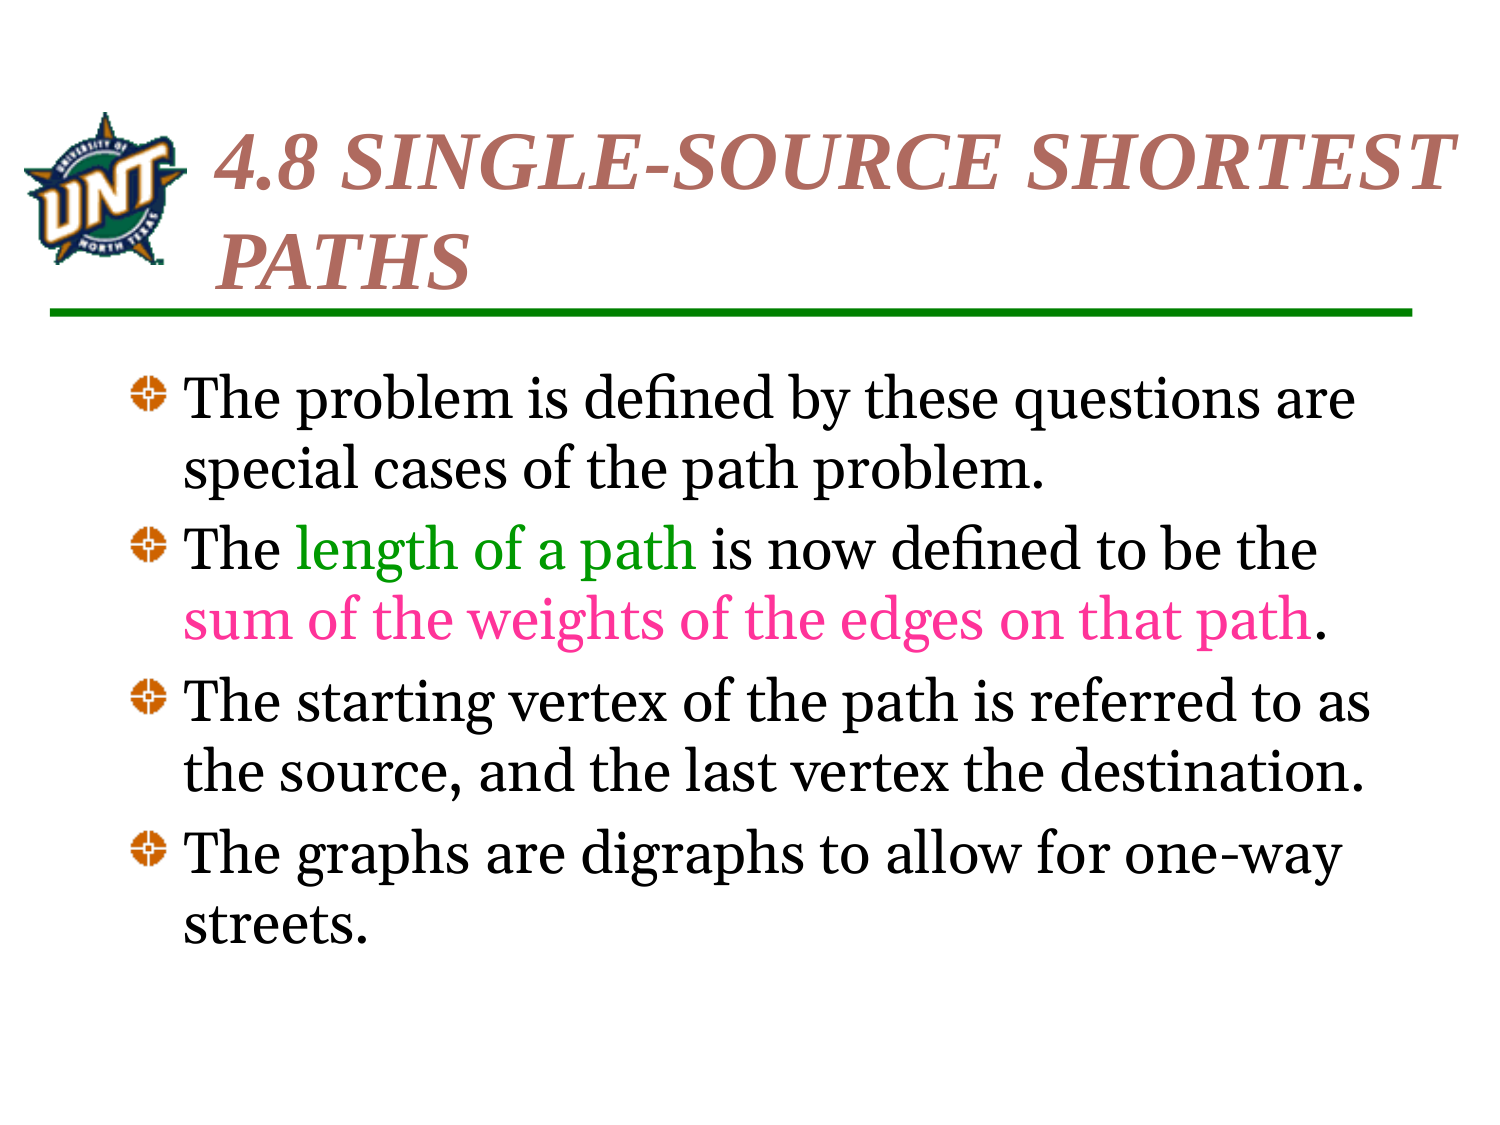

# 4.8 SINGLE-SOURCE SHORTEST PATHS
The problem is defined by these questions are special cases of the path problem.
The length of a path is now defined to be the sum of the weights of the edges on that path.
The starting vertex of the path is referred to as the source, and the last vertex the destination.
The graphs are digraphs to allow for one-way streets.